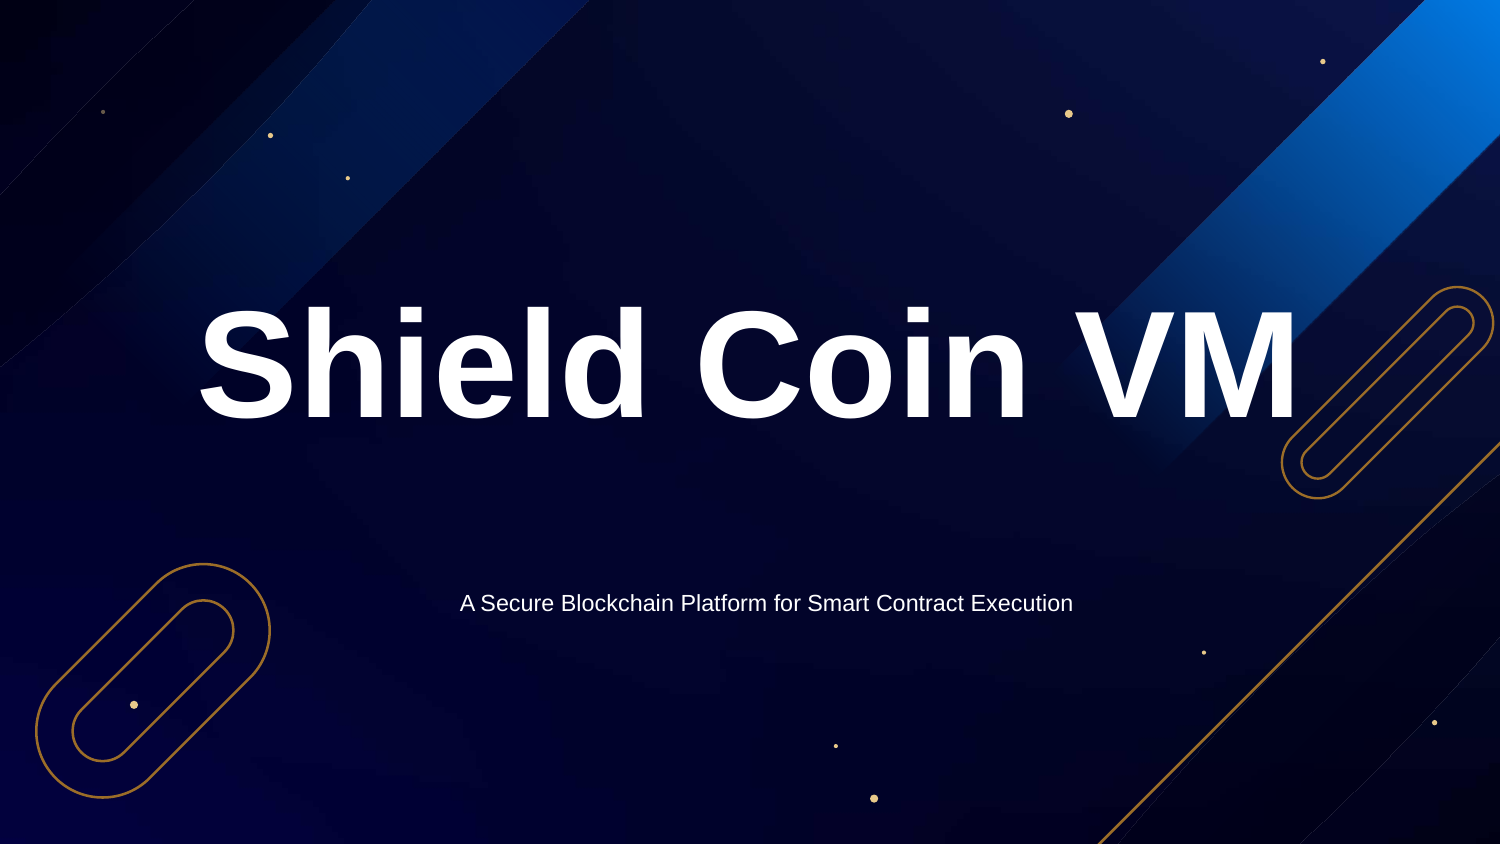

# Shield Coin VM
A Secure Blockchain Platform for Smart Contract Execution